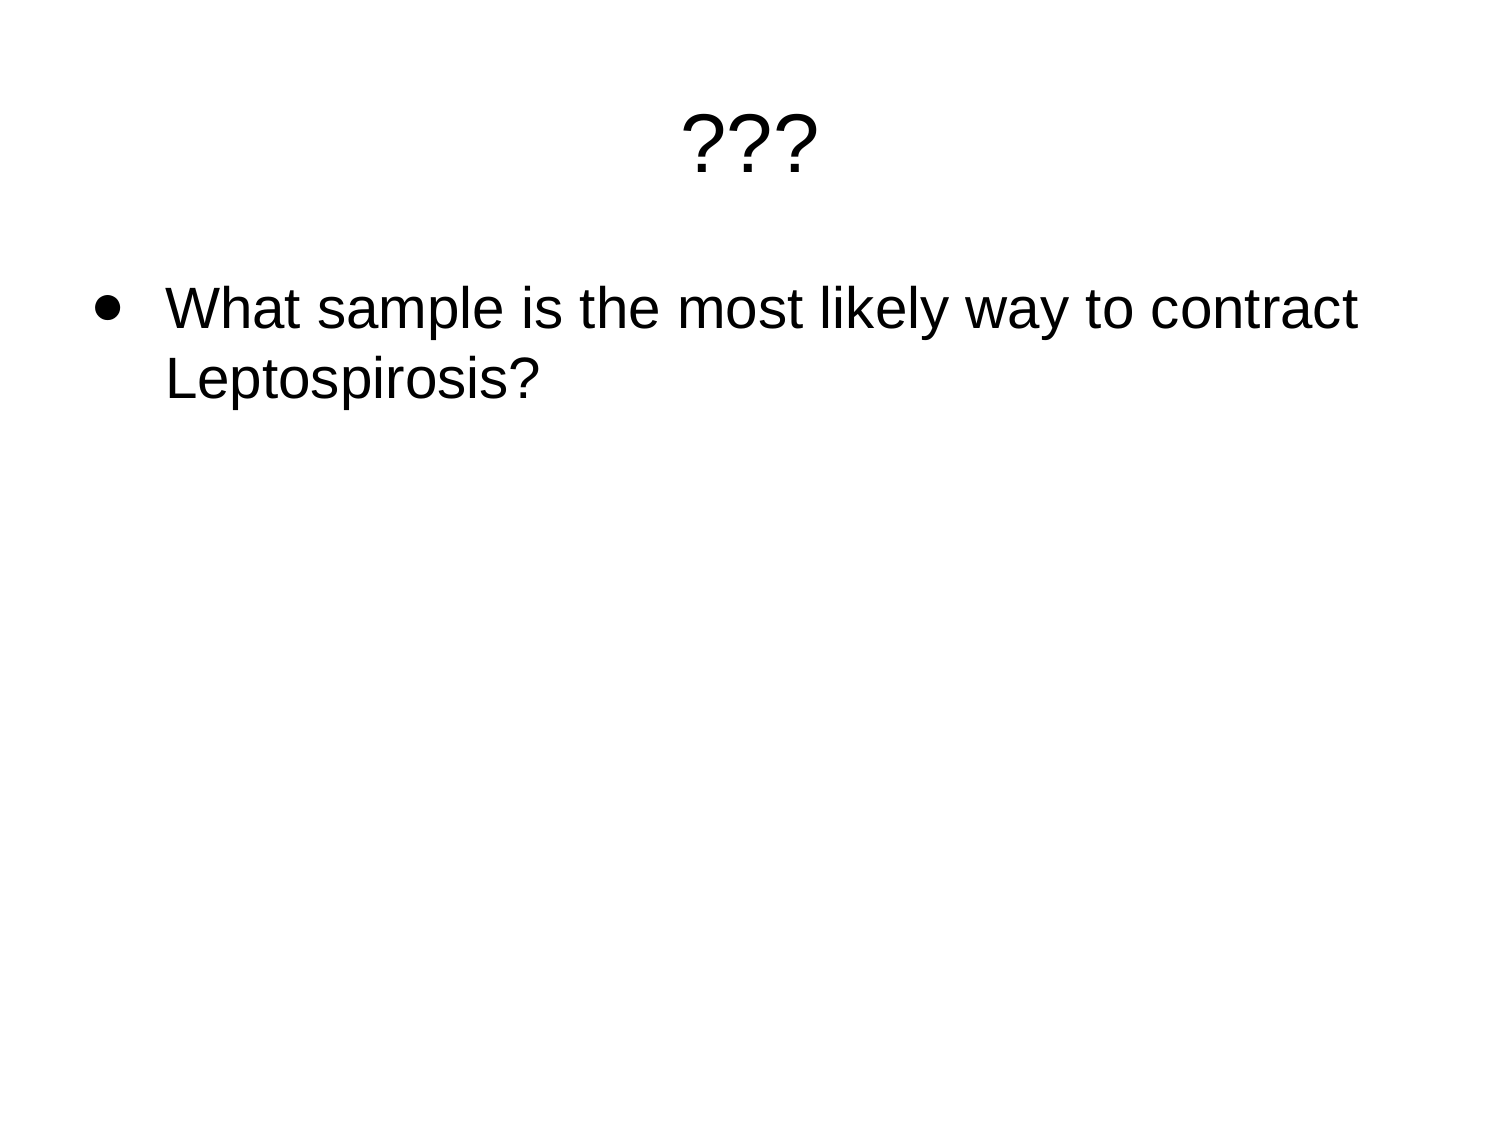

# ???
What sample is the most likely way to contract Leptospirosis?